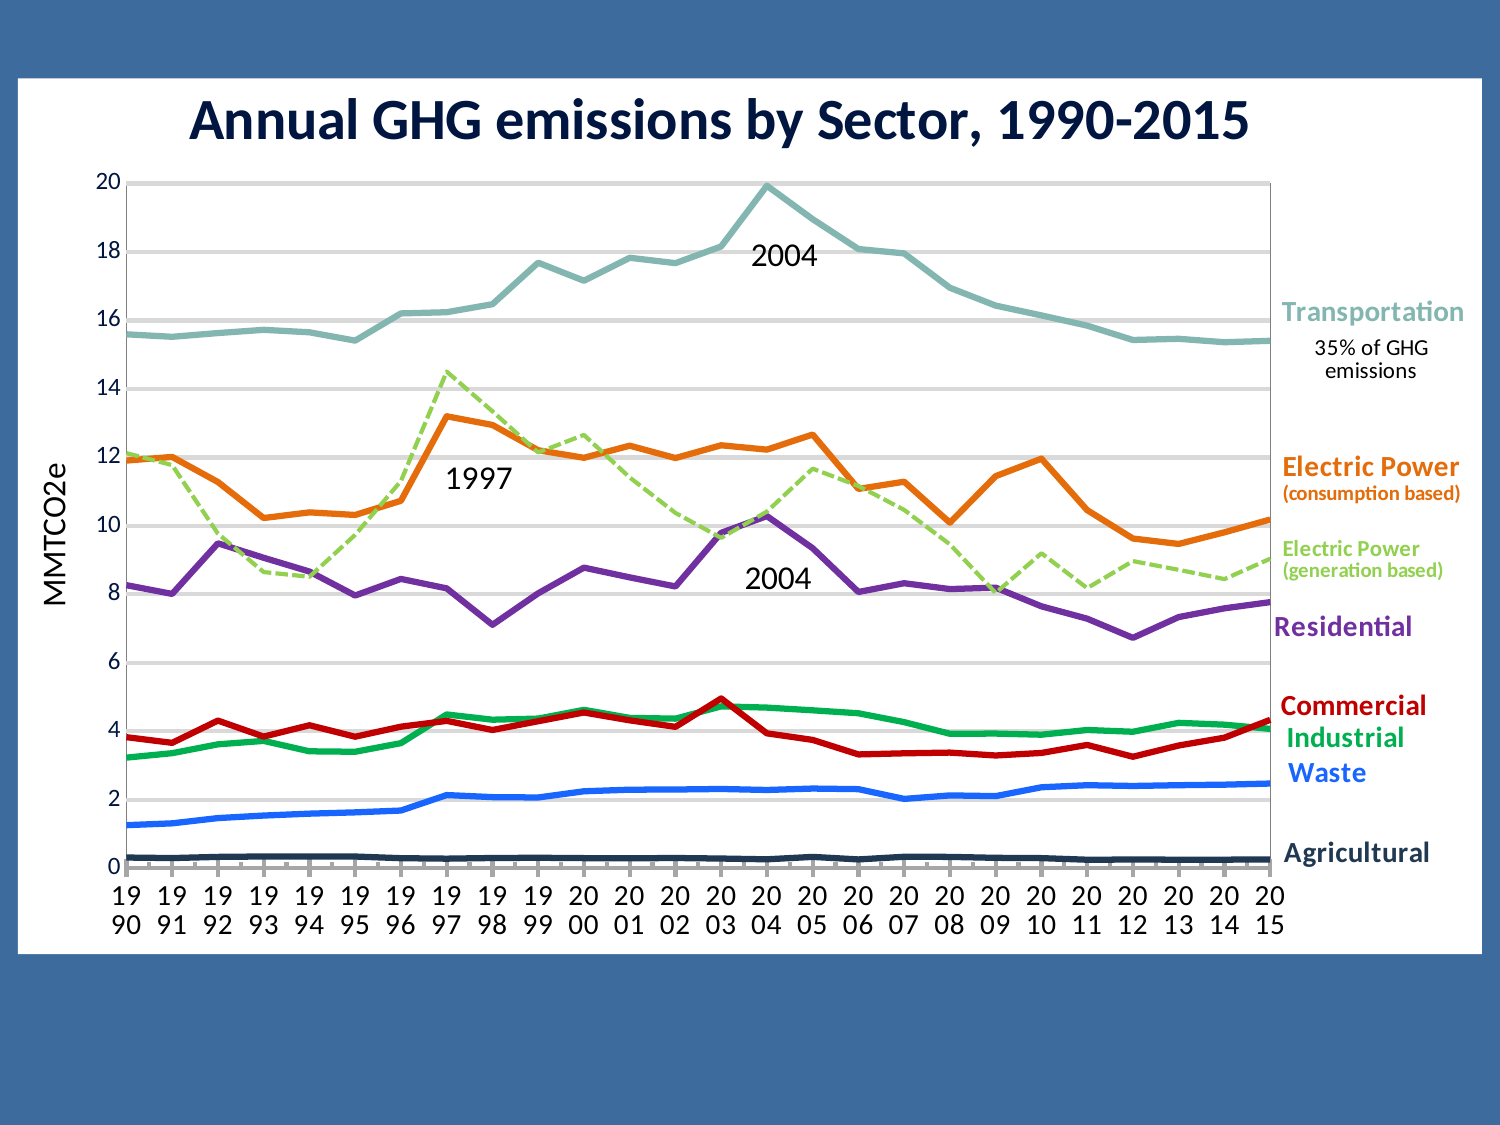

### Chart: Annual GHG emissions by Sector, 1990-2015

| Category |  |  |  |  |  |  |  |  |
|---|---|---|---|---|---|---|---|---|
| 1990 | 15.595423822929451 | 8.268208603263323 | 11.908703011635628 | 3.2318910674087045 | 3.8299410805436263 | 1.2604491215682376 | 0.31416411044781756 | 12.125818318670358 |
| 1991 | 15.523206016021135 | 8.013823407898283 | 12.015808424267215 | 3.362171779294598 | 3.66308196310869 | 1.3139924073763831 | 0.29979650810818426 | 11.775871623202862 |
| 1992 | 15.633184979071833 | 9.491751205047931 | 11.282675657441759 | 3.619936236791744 | 4.3133502626304345 | 1.4672530403157977 | 0.33322890046984516 | 9.771756618760092 |
| 1993 | 15.726609451684652 | 9.06922395683269 | 10.22866671361591 | 3.7207679149120745 | 3.8472971386827624 | 1.54143139504983 | 0.346510923488396 | 8.650563455900194 |
| 1994 | 15.655392413896372 | 8.6666529138974 | 10.395885380019983 | 3.41694374491255 | 4.177196215474463 | 1.5957818522768232 | 0.3461039698309378 | 8.513378448639397 |
| 1995 | 15.41252465227782 | 7.967461338437265 | 10.320433330320103 | 3.4042571947685105 | 3.843529456907467 | 1.6332998895086455 | 0.34342842467823276 | 9.737109164313248 |
| 1996 | 16.206161598624604 | 8.450699030992121 | 10.734700429507201 | 3.6554256027131617 | 4.136087257488961 | 1.6876633096370588 | 0.29605890595346795 | 11.311066582135453 |
| 1997 | 16.241806891091326 | 8.174770391287211 | 13.201969739517997 | 4.492958408889983 | 4.305428451978198 | 2.1395789806997803 | 0.28218943514513906 | 14.507412730672725 |
| 1998 | 16.475134751160315 | 7.110811360517017 | 12.948870196922446 | 4.3407024183768375 | 4.03929545136168 | 2.0791693577001924 | 0.3005202478839492 | 13.348239632998851 |
| 1999 | 17.68762172765335 | 8.029717264088967 | 12.210133852255002 | 4.372527873893167 | 4.295204532837298 | 2.0684101998414475 | 0.3080325963836567 | 12.146722771787049 |
| 2000 | 17.1604589376856 | 8.781338332129229 | 11.98990061243198 | 4.627166450389525 | 4.550270505517559 | 2.2492100535723516 | 0.296958759891998 | 12.658000309744708 |
| 2001 | 17.83131763112012 | 8.49678319624077 | 12.343415698509945 | 4.393773684939593 | 4.321633921608504 | 2.2966889389711502 | 0.2927197040774456 | 11.4161904295231 |
| 2002 | 17.674309023198994 | 8.230889331998002 | 11.983738560961358 | 4.371278408273826 | 4.131613773564124 | 2.302041140203783 | 0.30088541808385355 | 10.379244521541946 |
| 2003 | 18.16269751988287 | 9.798681310619694 | 12.355896167381317 | 4.730506562398316 | 4.959954626875494 | 2.3162042798850444 | 0.2855702033032743 | 9.6495186825456 |
| 2004 | 19.935245993464513 | 10.287679530368065 | 12.228978878725954 | 4.69315251624968 | 3.9419910738108217 | 2.288134711511852 | 0.262926643149349 | 10.419510091413237 |
| 2005 | 18.958535757559034 | 9.348847693546196 | 12.670138824478334 | 4.614571658721278 | 3.750958126611671 | 2.328542159977979 | 0.33352295175560137 | 11.673338551268115 |
| 2006 | 18.08688504472282 | 8.07093125934519 | 11.08142070071079 | 4.527101200643575 | 3.3259591391985777 | 2.3121130350566594 | 0.25912333654778114 | 11.167101318595286 |
| 2007 | 17.95836948954734 | 8.325783120868254 | 11.291854503543206 | 4.26974868468955 | 3.359154996948621 | 2.0280517981367208 | 0.33667032046327977 | 10.468341000866527 |
| 2008 | 16.954605273459027 | 8.154996802773947 | 10.093072782062062 | 3.9295184838279167 | 3.3791616265838145 | 2.128599751726456 | 0.3331145304779232 | 9.46072716831258 |
| 2009 | 16.434958125394807 | 8.195432345164976 | 11.454199128109076 | 3.9354200446839083 | 3.295050689204802 | 2.1089448634370367 | 0.3058927355585295 | 8.042751437612024 |
| 2010 | 16.147305213529584 | 7.650962334330624 | 11.964953399116686 | 3.902265999642925 | 3.369528681088192 | 2.3675455564227317 | 0.2974319136346382 | 9.2013502092071 |
| 2011 | 15.849482965110791 | 7.29017526997535 | 10.461509104253894 | 4.039306005740154 | 3.603254000958736 | 2.426714276894155 | 0.2515786106669843 | 8.182682188463978 |
| 2012 | 15.431089805775612 | 6.7295098940802 | 9.630228329838369 | 3.9877001137314996 | 3.259203644237028 | 2.404526467978676 | 0.25598749388393144 | 8.972027568222465 |
| 2013 | 15.465654608748403 | 7.337477623482317 | 9.47305638399537 | 4.248584700654916 | 3.586551871247981 | 2.4281847734367723 | 0.2533941256047474 | 8.716353443222582 |
| 2014 | 15.365310579090142 | 7.592732053934327 | 9.811698903942187 | 4.195629175509436 | 3.816377525714694 | 2.442978034092745 | 0.25219858102534487 | 8.445889365878775 |
| 2015 | 15.406021735506947 | 7.7733156560086405 | 10.185916837225022 | 4.072336032879573 | 4.336675947593645 | 2.474800137456287 | 0.25938868920717467 | 9.04050716598318 |
2004
2004